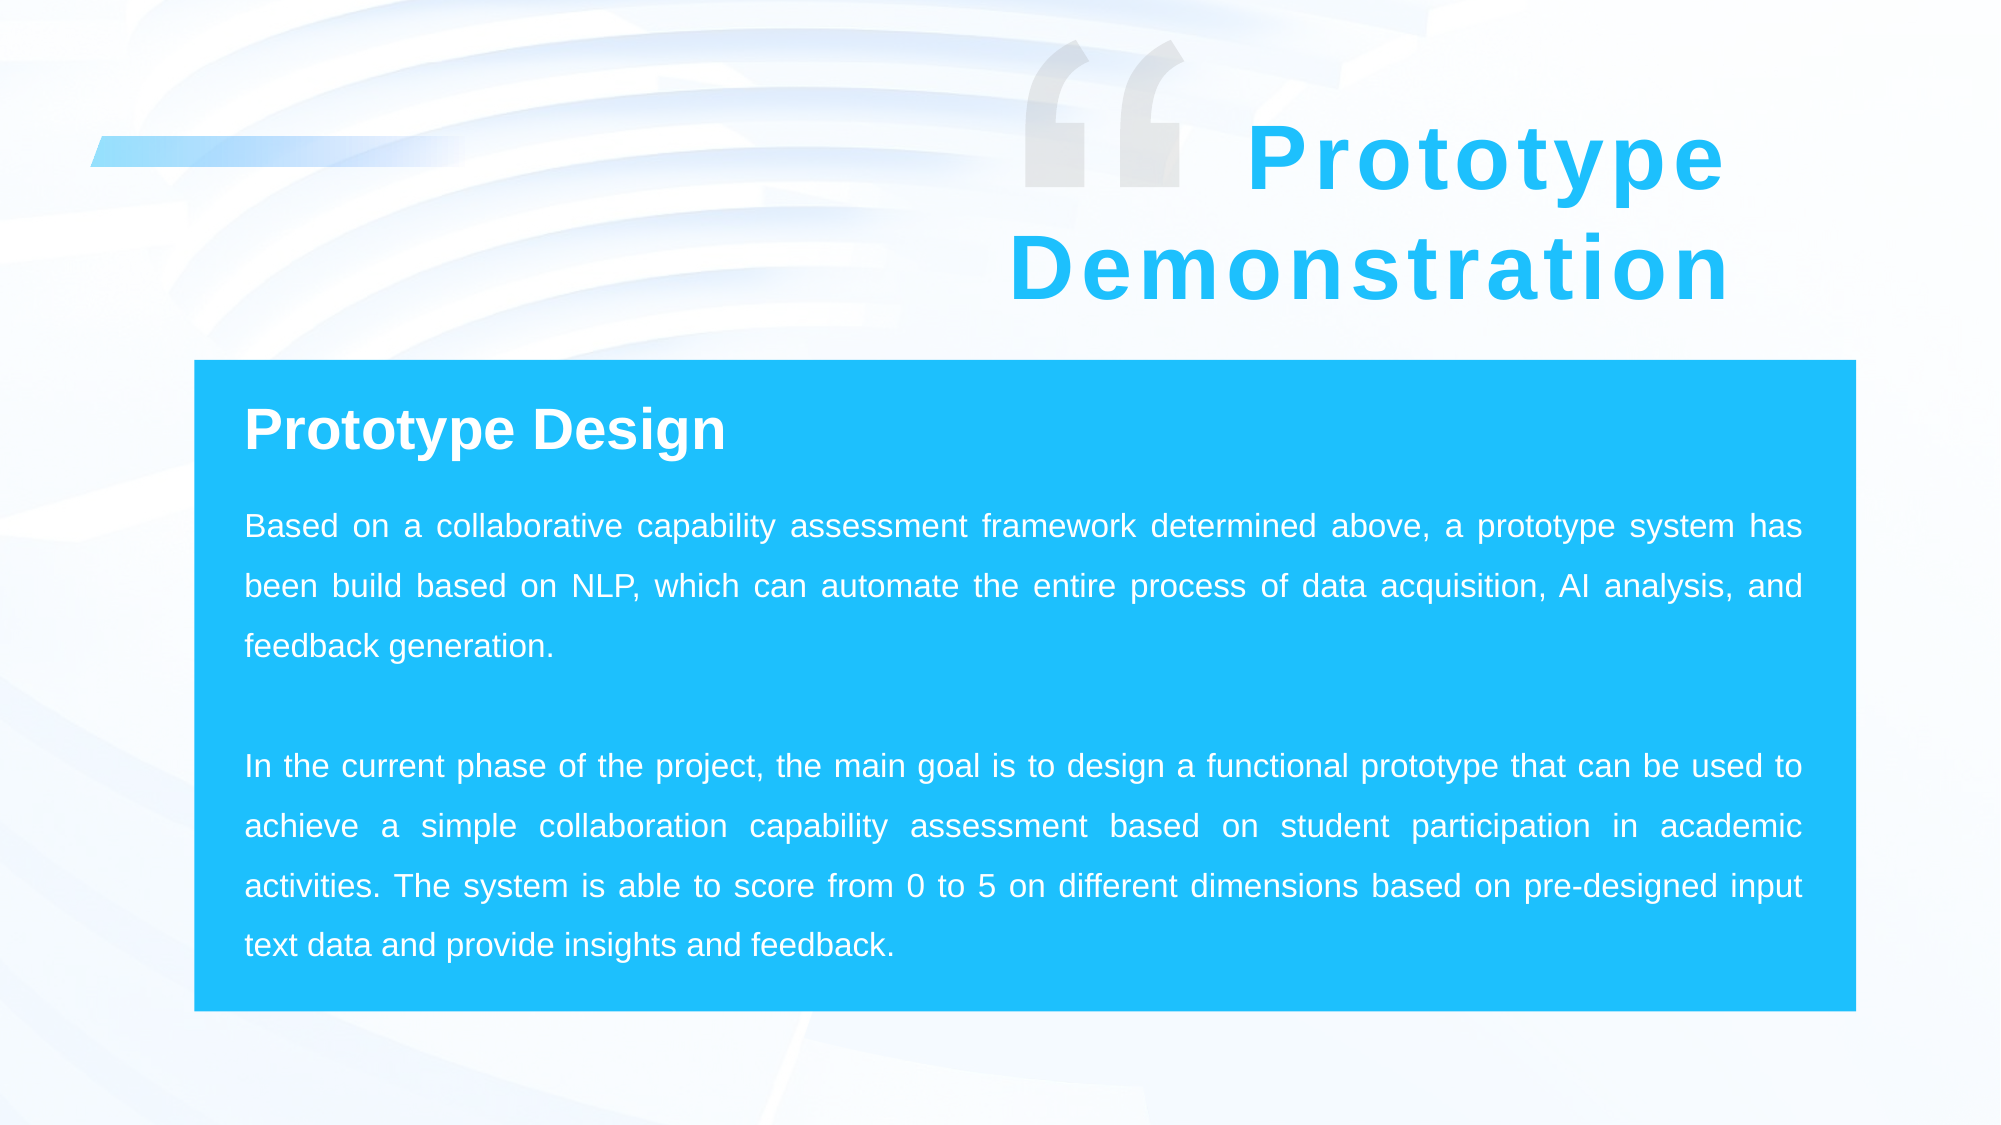

Prototype Demonstration

Prototype Design
Based on a collaborative capability assessment framework determined above, a prototype system has been build based on NLP, which can automate the entire process of data acquisition, AI analysis, and feedback generation.

In the current phase of the project, the main goal is to design a functional prototype that can be used to achieve a simple collaboration capability assessment based on student participation in academic activities. The system is able to score from 0 to 5 on different dimensions based on pre-designed input text data and provide insights and feedback.